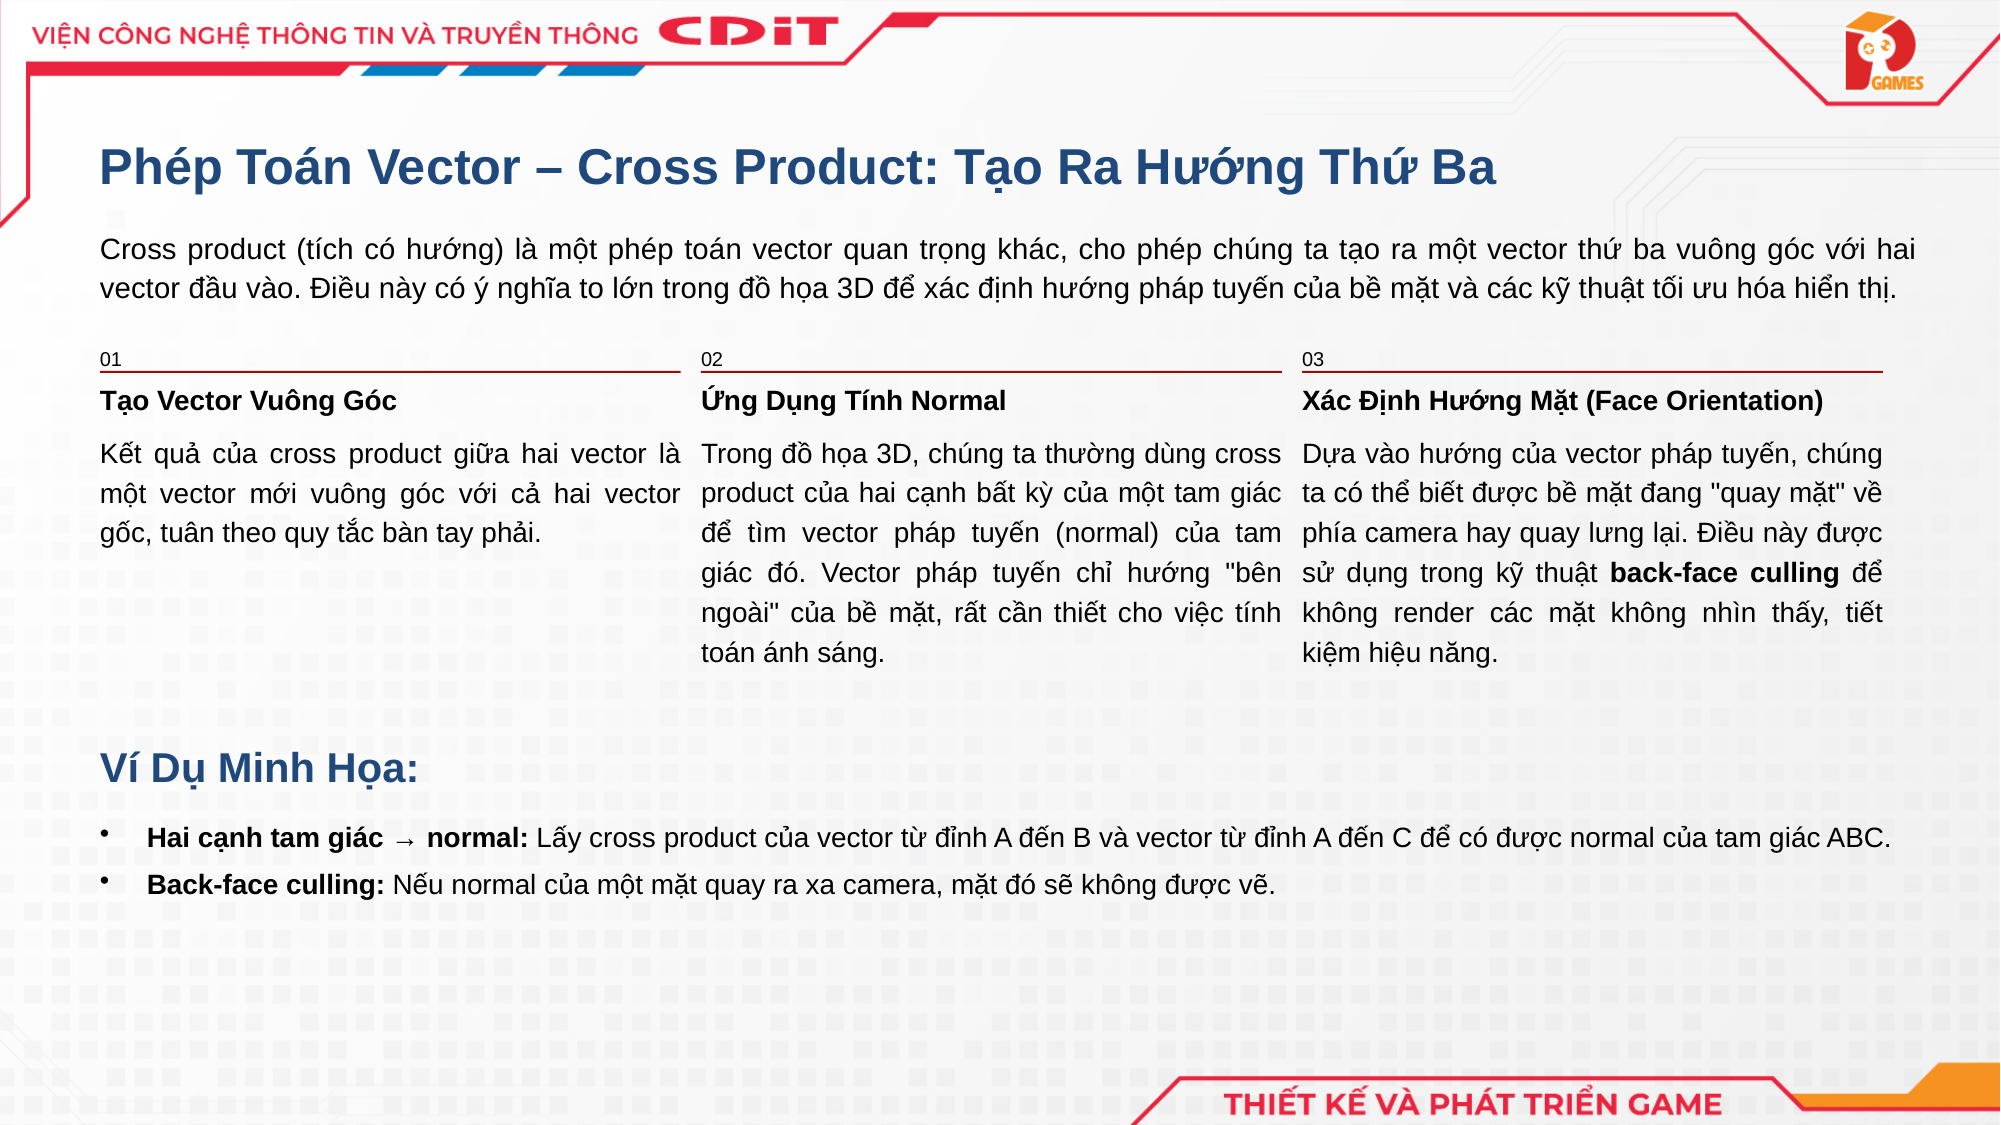

Phép Toán Vector – Cross Product: Tạo Ra Hướng Thứ Ba
Cross product (tích có hướng) là một phép toán vector quan trọng khác, cho phép chúng ta tạo ra một vector thứ ba vuông góc với hai vector đầu vào. Điều này có ý nghĩa to lớn trong đồ họa 3D để xác định hướng pháp tuyến của bề mặt và các kỹ thuật tối ưu hóa hiển thị.
01
02
03

Tạo Vector Vuông Góc
Ứng Dụng Tính Normal
Xác Định Hướng Mặt (Face Orientation)
Kết quả của cross product giữa hai vector là một vector mới vuông góc với cả hai vector gốc, tuân theo quy tắc bàn tay phải.
Trong đồ họa 3D, chúng ta thường dùng cross product của hai cạnh bất kỳ của một tam giác để tìm vector pháp tuyến (normal) của tam giác đó. Vector pháp tuyến chỉ hướng "bên ngoài" của bề mặt, rất cần thiết cho việc tính toán ánh sáng.
Dựa vào hướng của vector pháp tuyến, chúng ta có thể biết được bề mặt đang "quay mặt" về phía camera hay quay lưng lại. Điều này được sử dụng trong kỹ thuật back-face culling để không render các mặt không nhìn thấy, tiết kiệm hiệu năng.
Ví Dụ Minh Họa:
Hai cạnh tam giác → normal: Lấy cross product của vector từ đỉnh A đến B và vector từ đỉnh A đến C để có được normal của tam giác ABC.
Back-face culling: Nếu normal của một mặt quay ra xa camera, mặt đó sẽ không được vẽ.